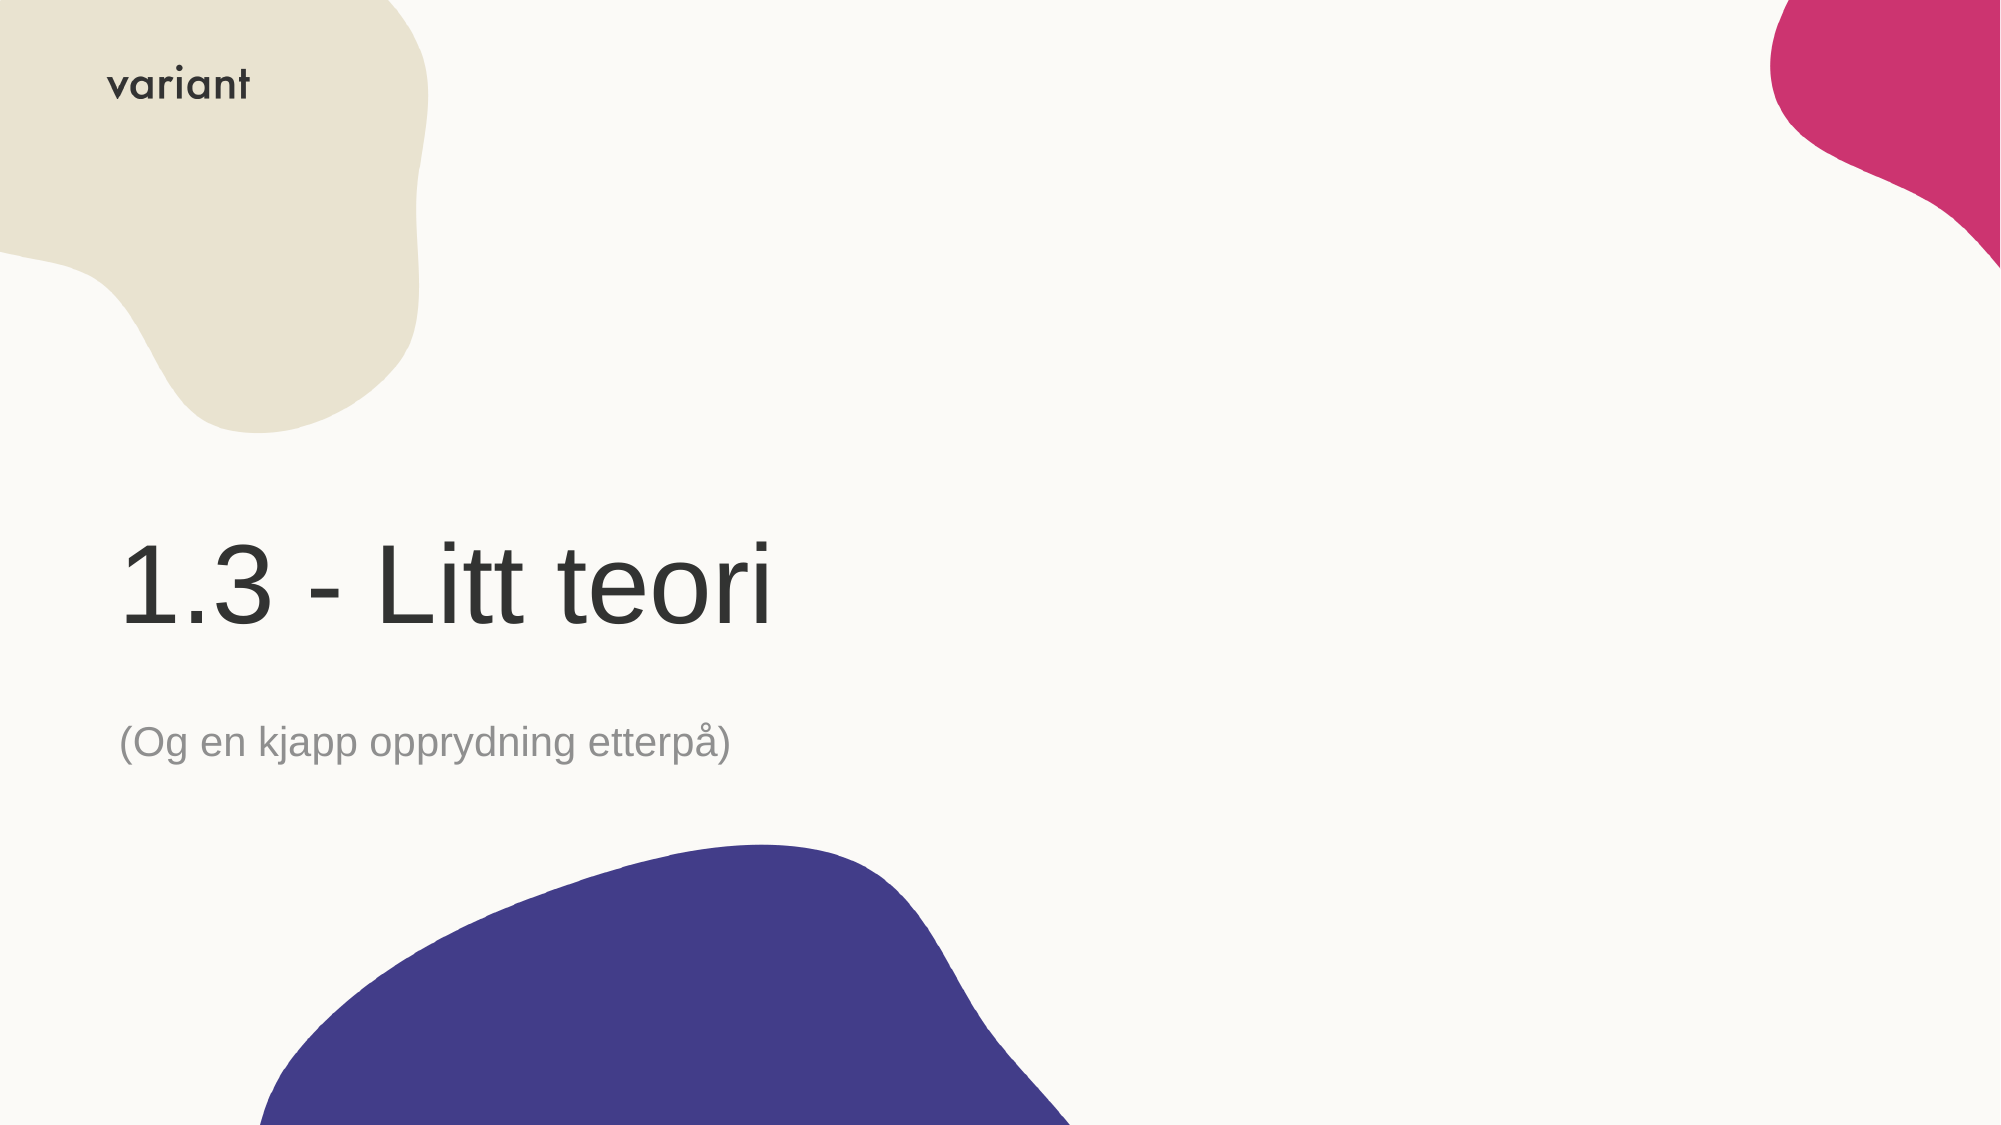

# 1.3 - Litt teori
(Og en kjapp opprydning etterpå)